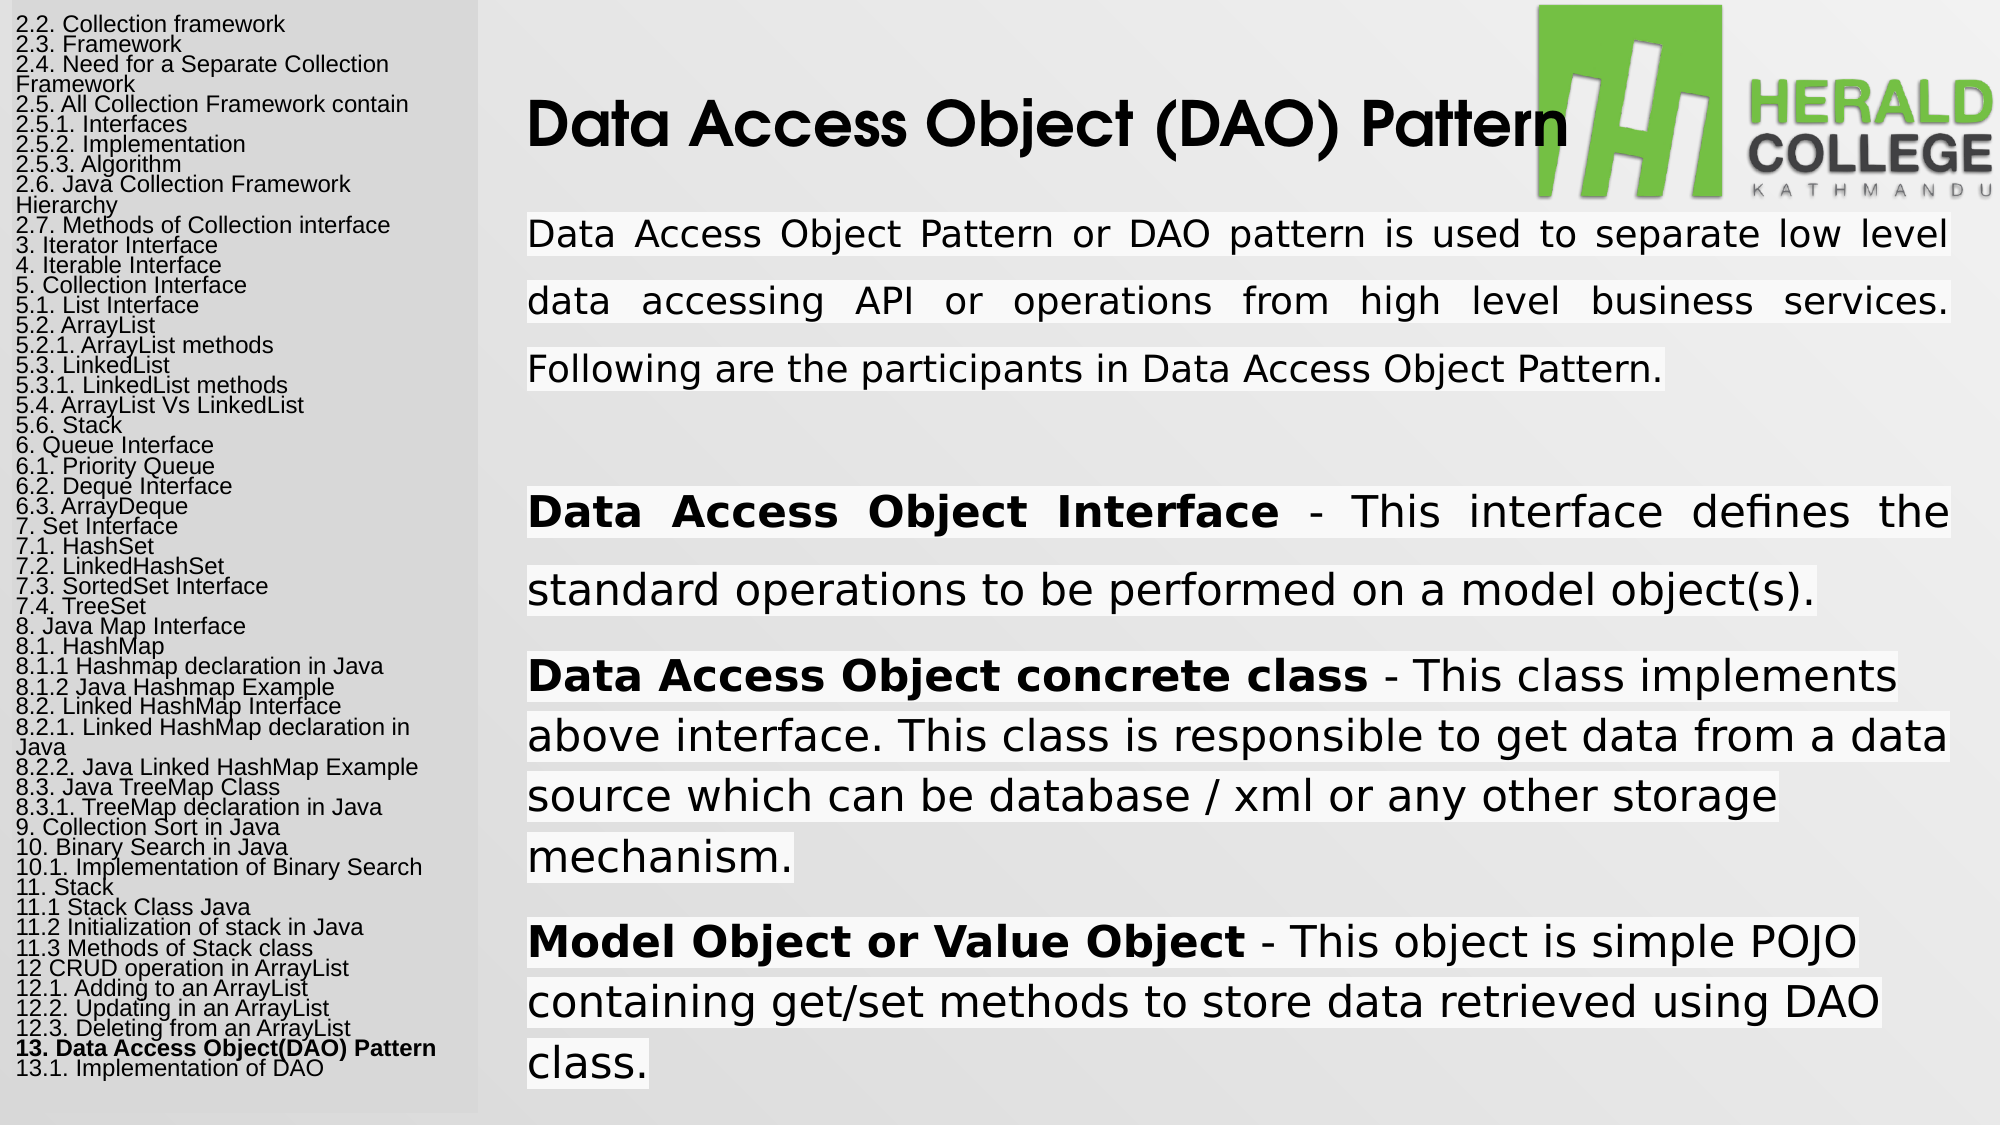

2.2. Collection framework
2.3. Framework
2.4. Need for a Separate Collection Framework
2.5. All Collection Framework contain
2.5.1. Interfaces
2.5.2. Implementation
2.5.3. Algorithm
2.6. Java Collection Framework Hierarchy
2.7. Methods of Collection interface
3. Iterator Interface
4. Iterable Interface
5. Collection Interface
5.1. List Interface
5.2. ArrayList
5.2.1. ArrayList methods
5.3. LinkedList
5.3.1. LinkedList methods
5.4. ArrayList Vs LinkedList
5.6. Stack
6. Queue Interface
6.1. Priority Queue
6.2. Deque Interface
6.3. ArrayDeque
7. Set Interface
7.1. HashSet
7.2. LinkedHashSet
7.3. SortedSet Interface
7.4. TreeSet
8. Java Map Interface
8.1. HashMap
8.1.1 Hashmap declaration in Java
8.1.2 Java Hashmap Example
8.2. Linked HashMap Interface
8.2.1. Linked HashMap declaration in Java
8.2.2. Java Linked HashMap Example
8.3. Java TreeMap Class
8.3.1. TreeMap declaration in Java
9. Collection Sort in Java
10. Binary Search in Java
10.1. Implementation of Binary Search
11. Stack
11.1 Stack Class Java
11.2 Initialization of stack in Java
11.3 Methods of Stack class
12 CRUD operation in ArrayList
12.1. Adding to an ArrayList
12.2. Updating in an ArrayList
12.3. Deleting from an ArrayList
13. Data Access Object(DAO) Pattern
13.1. Implementation of DAO
Data Access Object (DAO) Pattern
Data Access Object Pattern or DAO pattern is used to separate low level data accessing API or operations from high level business services. Following are the participants in Data Access Object Pattern.

Data Access Object Interface - This interface defines the standard operations to be performed on a model object(s).
Data Access Object concrete class - This class implements above interface. This class is responsible to get data from a data source which can be database / xml or any other storage mechanism.
Model Object or Value Object - This object is simple POJO containing get/set methods to store data retrieved using DAO class.